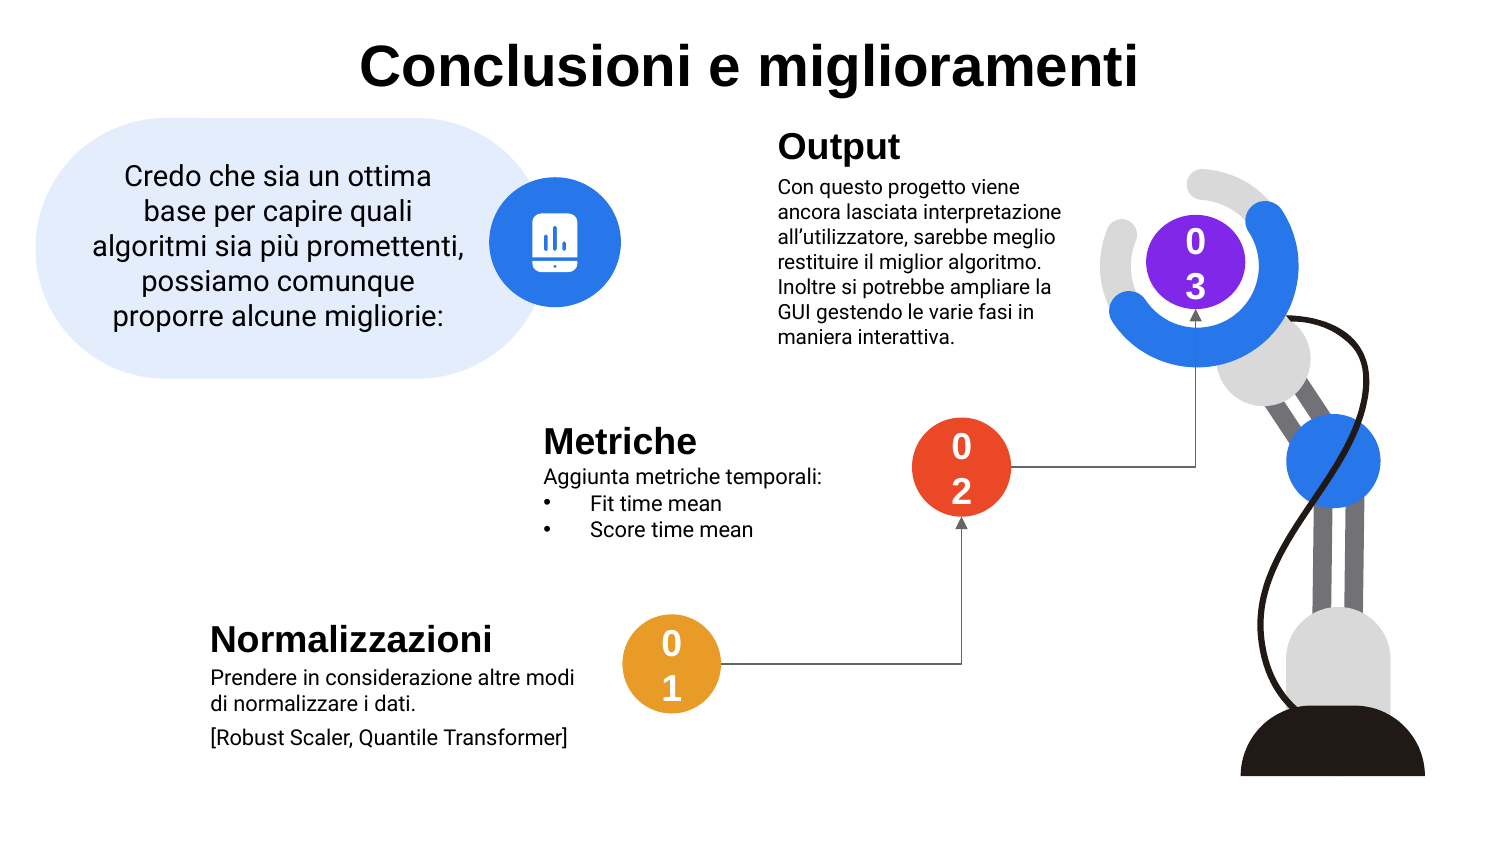

# Conclusioni e miglioramenti
Output
Con questo progetto viene ancora lasciata interpretazione all’utilizzatore, sarebbe meglio restituire il miglior algoritmo. Inoltre si potrebbe ampliare la GUI gestendo le varie fasi in maniera interattiva.
03

Credo che sia un ottima base per capire quali algoritmi sia più promettenti, possiamo comunque proporre alcune migliorie:

Metriche
Aggiunta metriche temporali:
Fit time mean
Score time mean
02
Normalizzazioni
Prendere in considerazione altre modi di normalizzare i dati.
[Robust Scaler, Quantile Transformer]
01